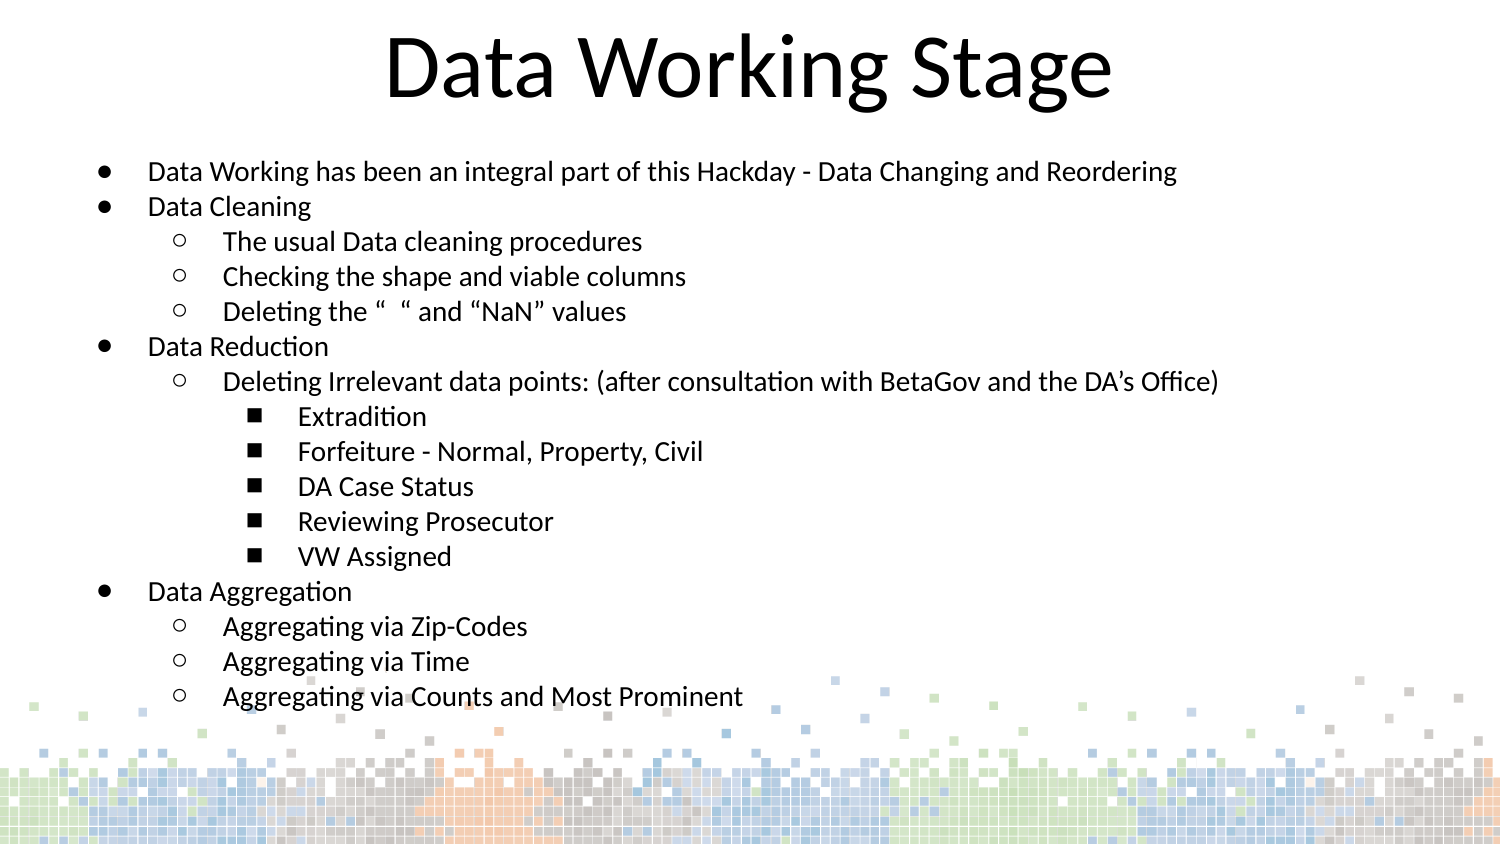

# Data Working Stage
Data Working has been an integral part of this Hackday - Data Changing and Reordering
Data Cleaning
The usual Data cleaning procedures
Checking the shape and viable columns
Deleting the “  “ and “NaN” values
Data Reduction
Deleting Irrelevant data points: (after consultation with BetaGov and the DA’s Office)
Extradition
Forfeiture - Normal, Property, Civil
DA Case Status
Reviewing Prosecutor
VW Assigned
Data Aggregation
Aggregating via Zip-Codes
Aggregating via Time
Aggregating via Counts and Most Prominent